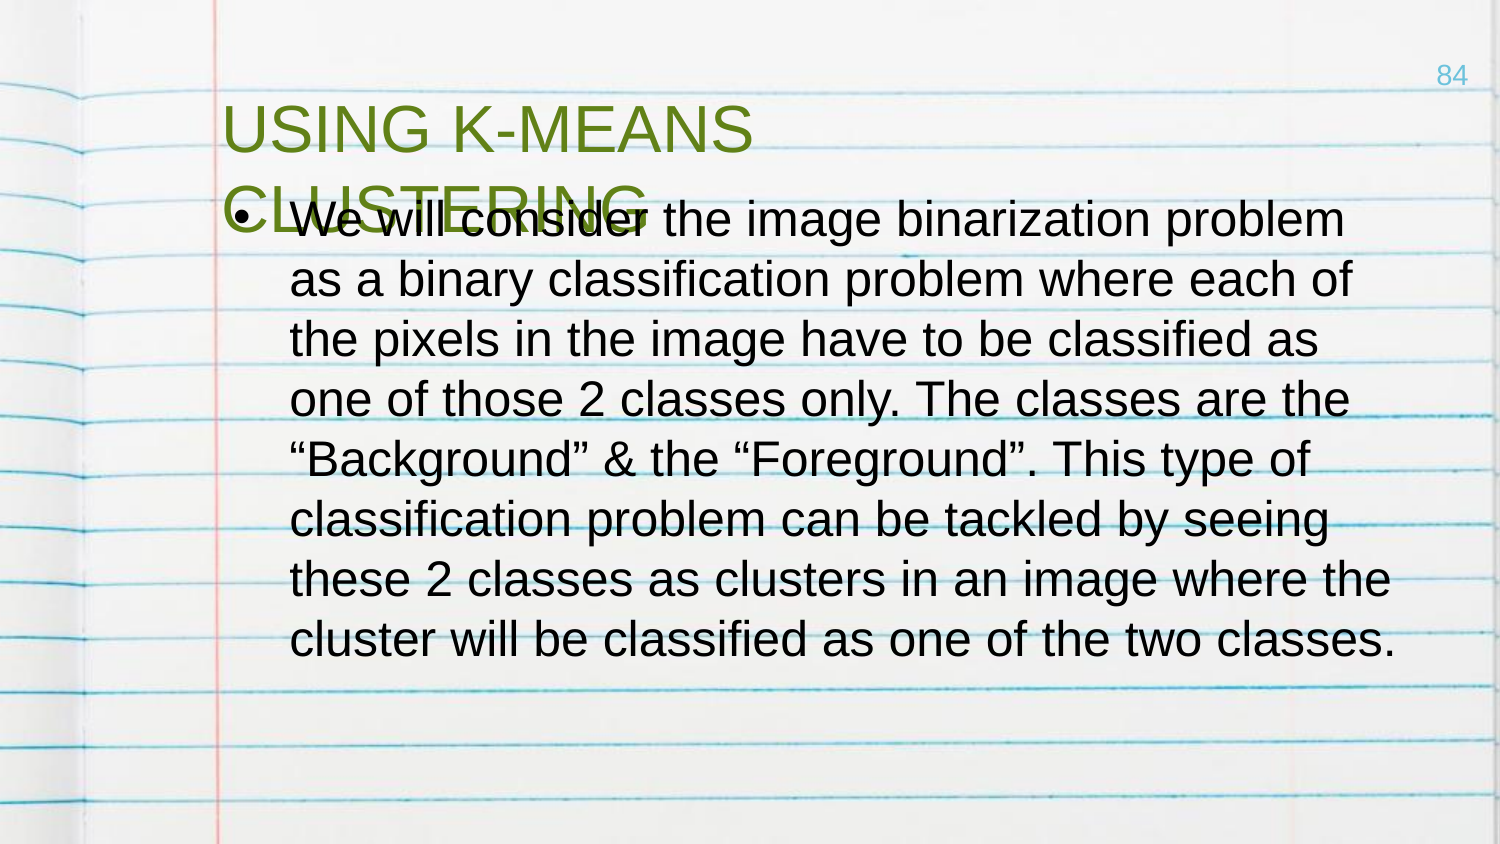

84
USING K-MEANS CLUSTERING
We will consider the image binarization problem as a binary classification problem where each of the pixels in the image have to be classified as one of those 2 classes only. The classes are the “Background” & the “Foreground”. This type of classification problem can be tackled by seeing these 2 classes as clusters in an image where the cluster will be classified as one of the two classes.